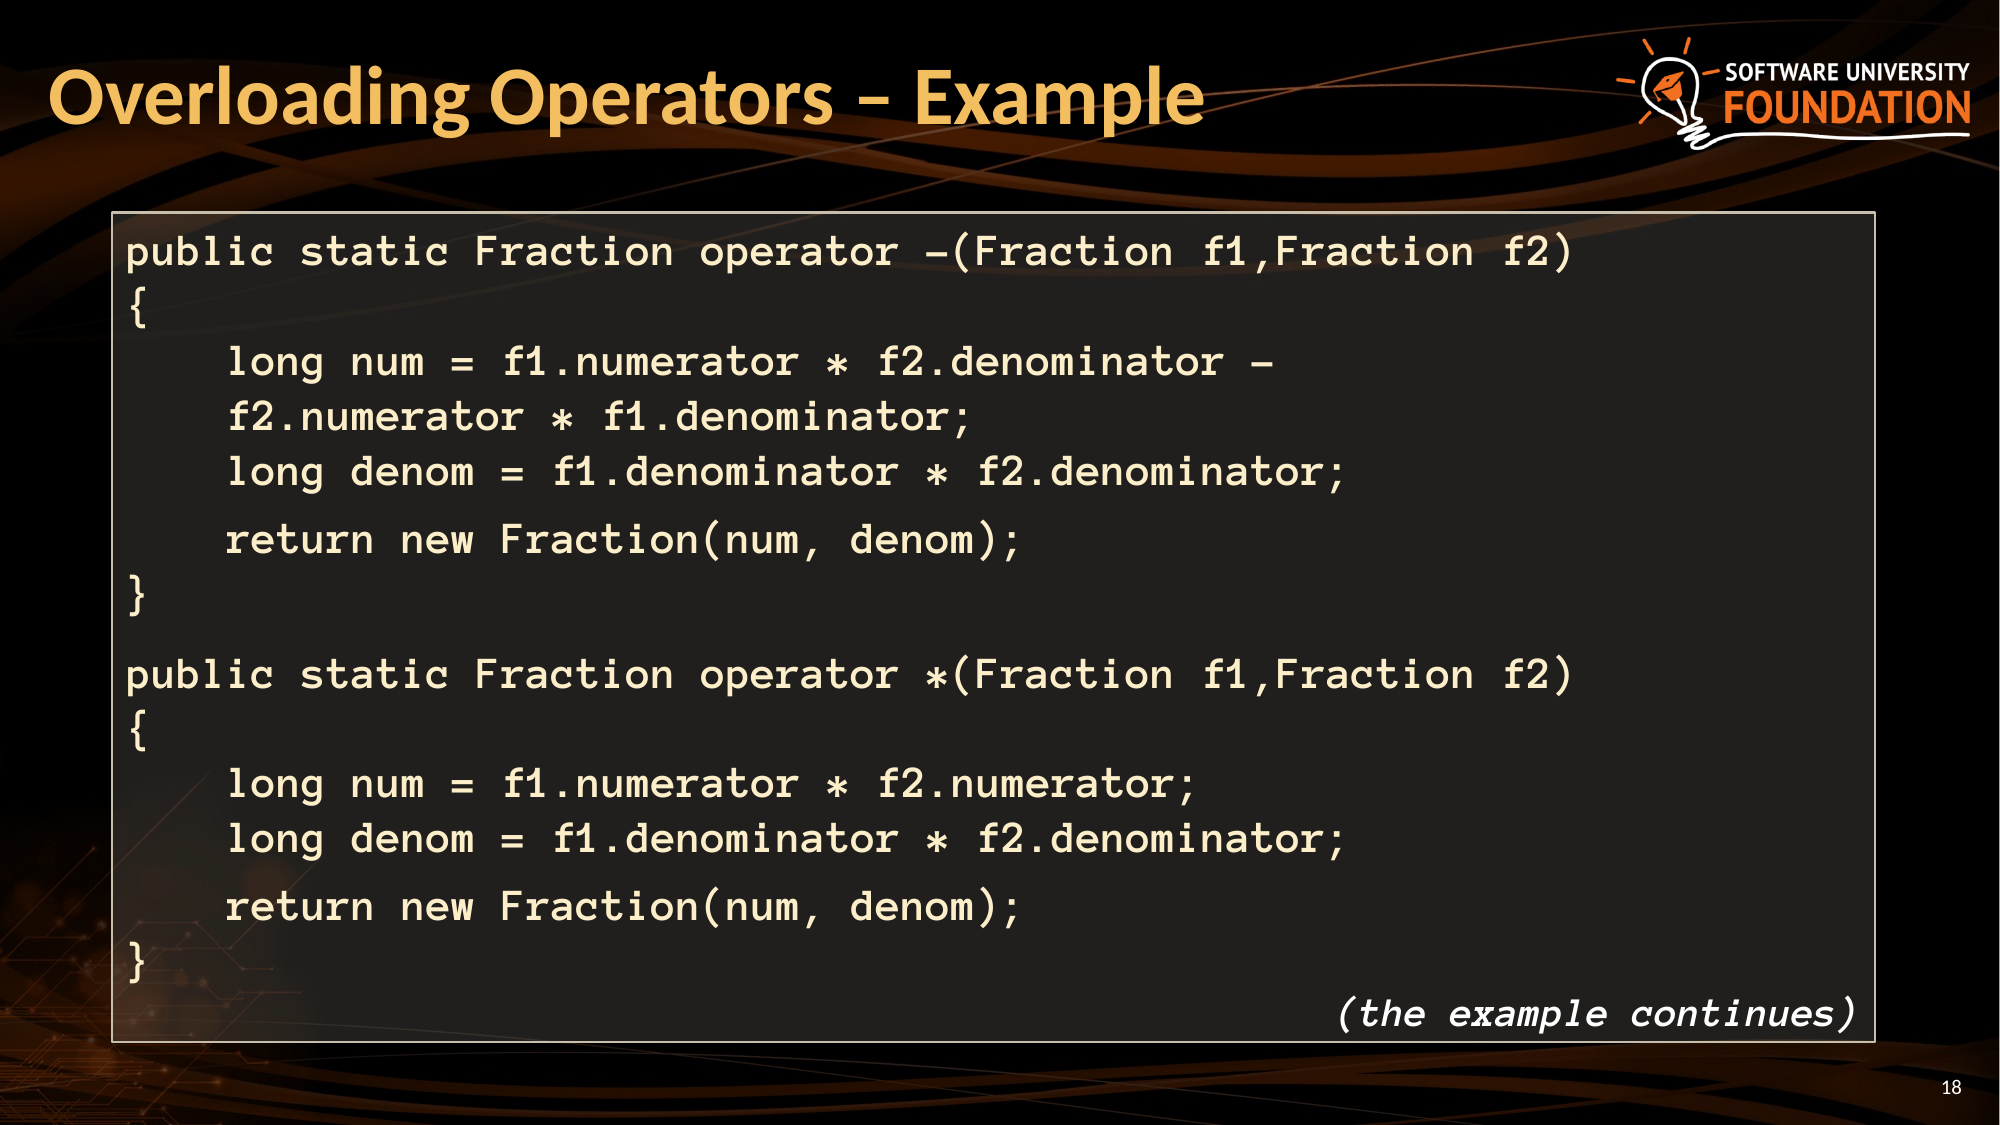

# Overloading Operators – Example
public static Fraction operator -(Fraction f1,Fraction f2)
{
    long num = f1.numerator * f2.denominator -
    f2.numerator * f1.denominator;
    long denom = f1.denominator * f2.denominator;
    return new Fraction(num, denom);
}
public static Fraction operator *(Fraction f1,Fraction f2)
{
    long num = f1.numerator * f2.numerator;
    long denom = f1.denominator * f2.denominator;
    return new Fraction(num, denom);
}
					(the example continues)
18